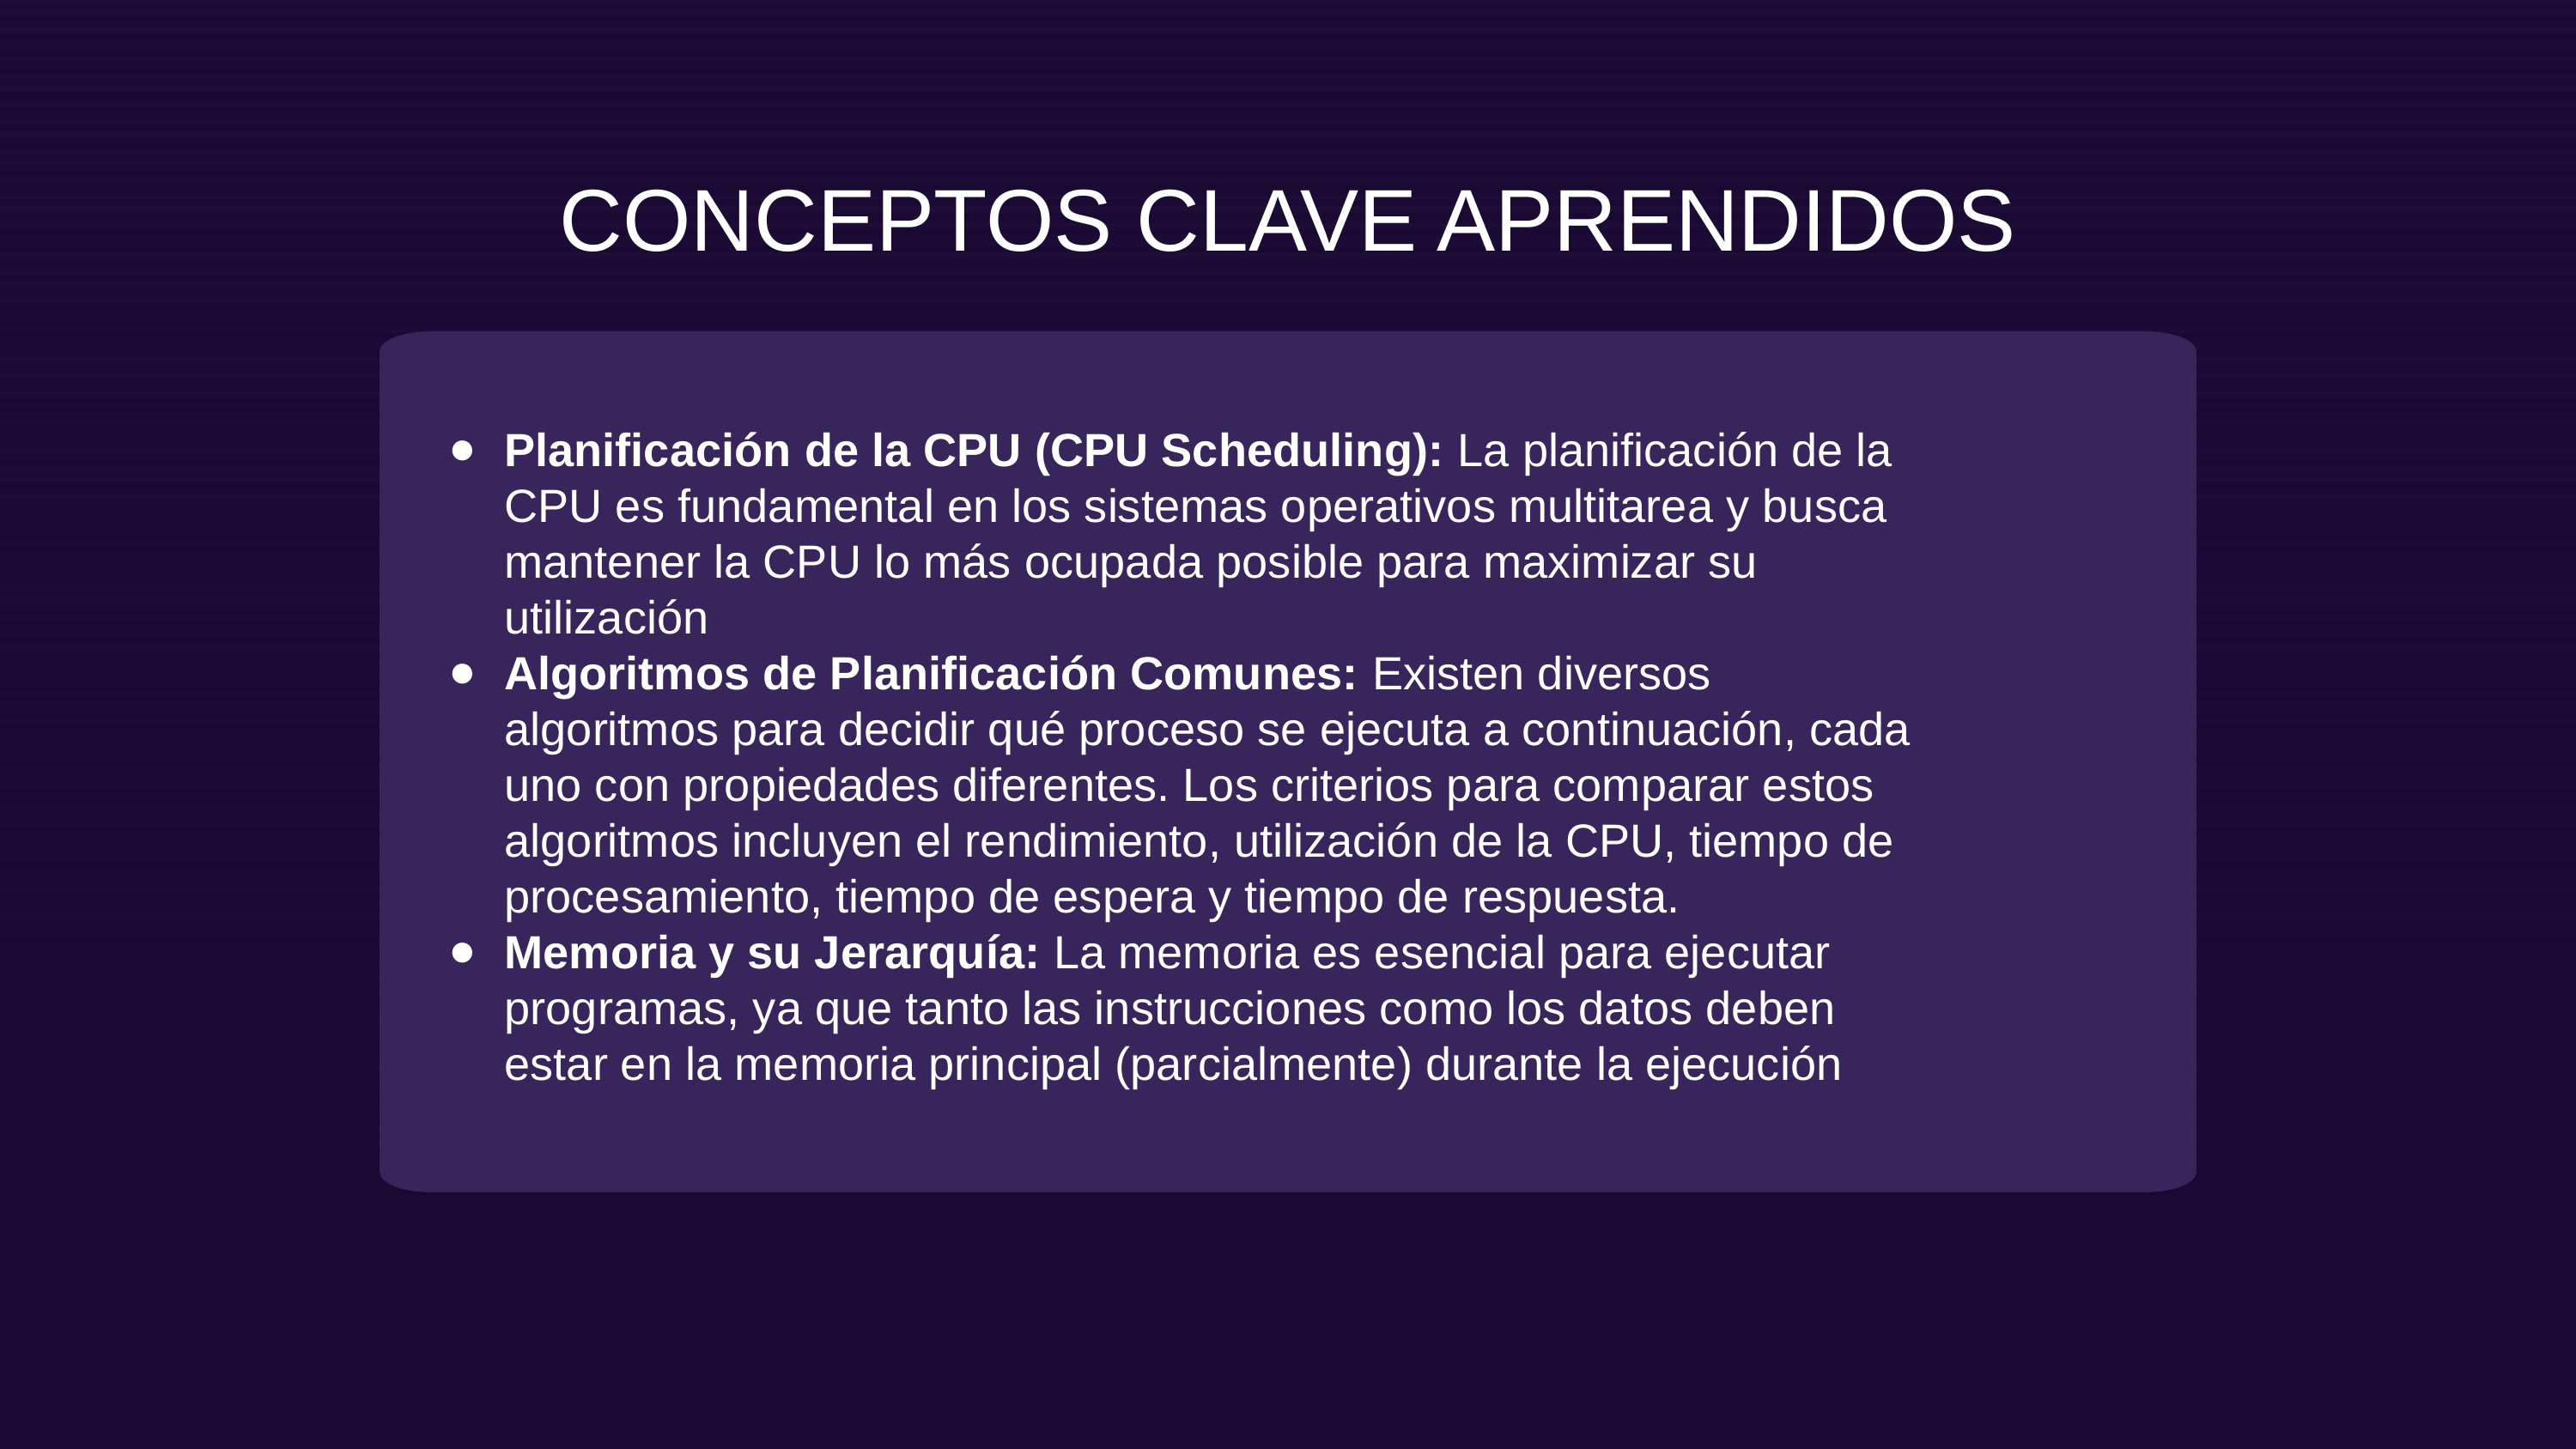

CONCEPTOS CLAVE APRENDIDOS

Planificación de la CPU (CPU Scheduling): La planificación de la CPU es fundamental en los sistemas operativos multitarea y busca mantener la CPU lo más ocupada posible para maximizar su utilización
Algoritmos de Planificación Comunes: Existen diversos algoritmos para decidir qué proceso se ejecuta a continuación, cada uno con propiedades diferentes. Los criterios para comparar estos algoritmos incluyen el rendimiento, utilización de la CPU, tiempo de procesamiento, tiempo de espera y tiempo de respuesta.
Memoria y su Jerarquía: La memoria es esencial para ejecutar programas, ya que tanto las instrucciones como los datos deben estar en la memoria principal (parcialmente) durante la ejecución